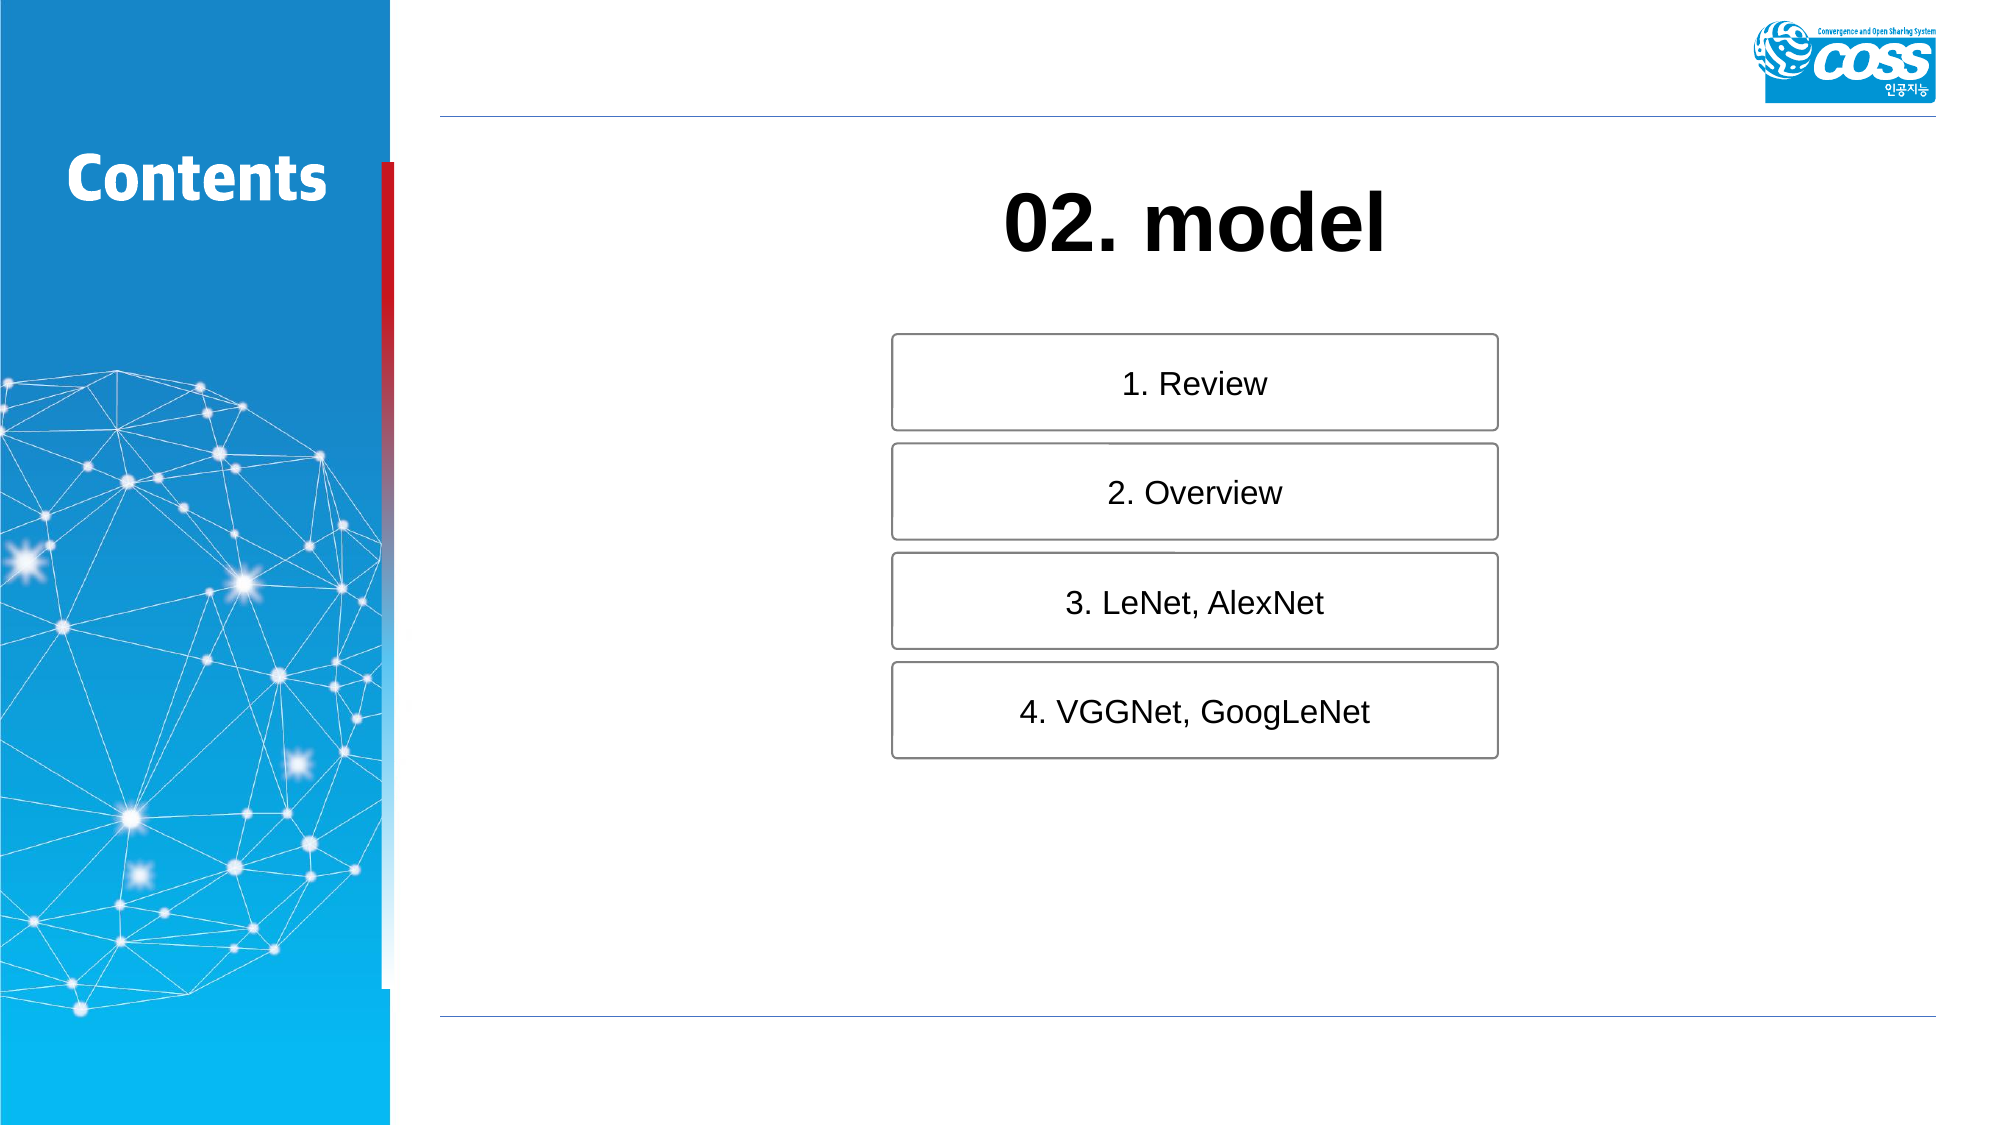

02. model
1. Review
2. Overview
3. LeNet, AlexNet
4. VGGNet, GoogLeNet